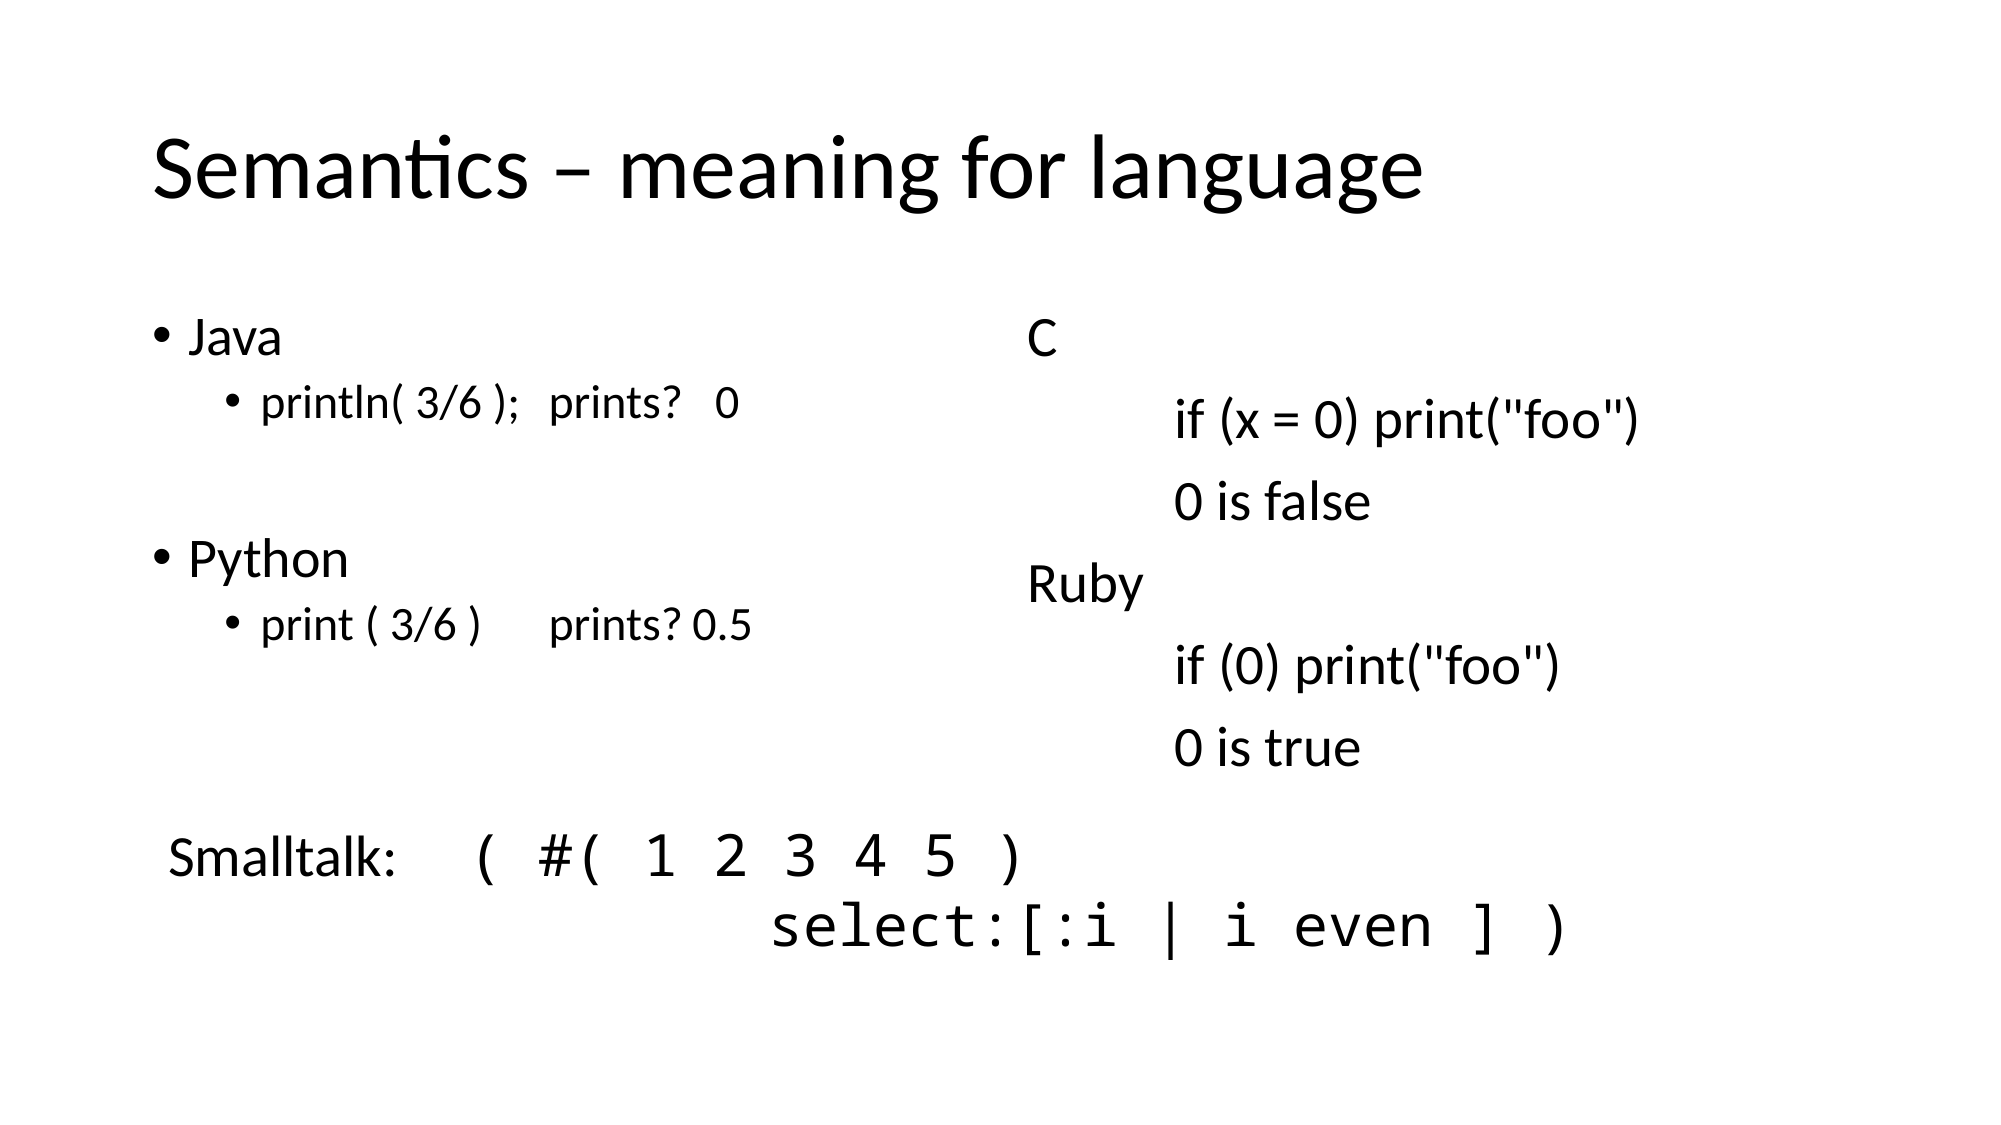

# Semantics – meaning for language
Java
println( 3/6 ); 	prints?   0

Python
print ( 3/6 ) 	prints?	0.5

C
	if (x = 0) print("foo")
	0 is false
Ruby
	if (0) print("foo")
	0 is true
Smalltalk:	( #( 1 2 3 4 5 )
				select:[:i | i even ] )